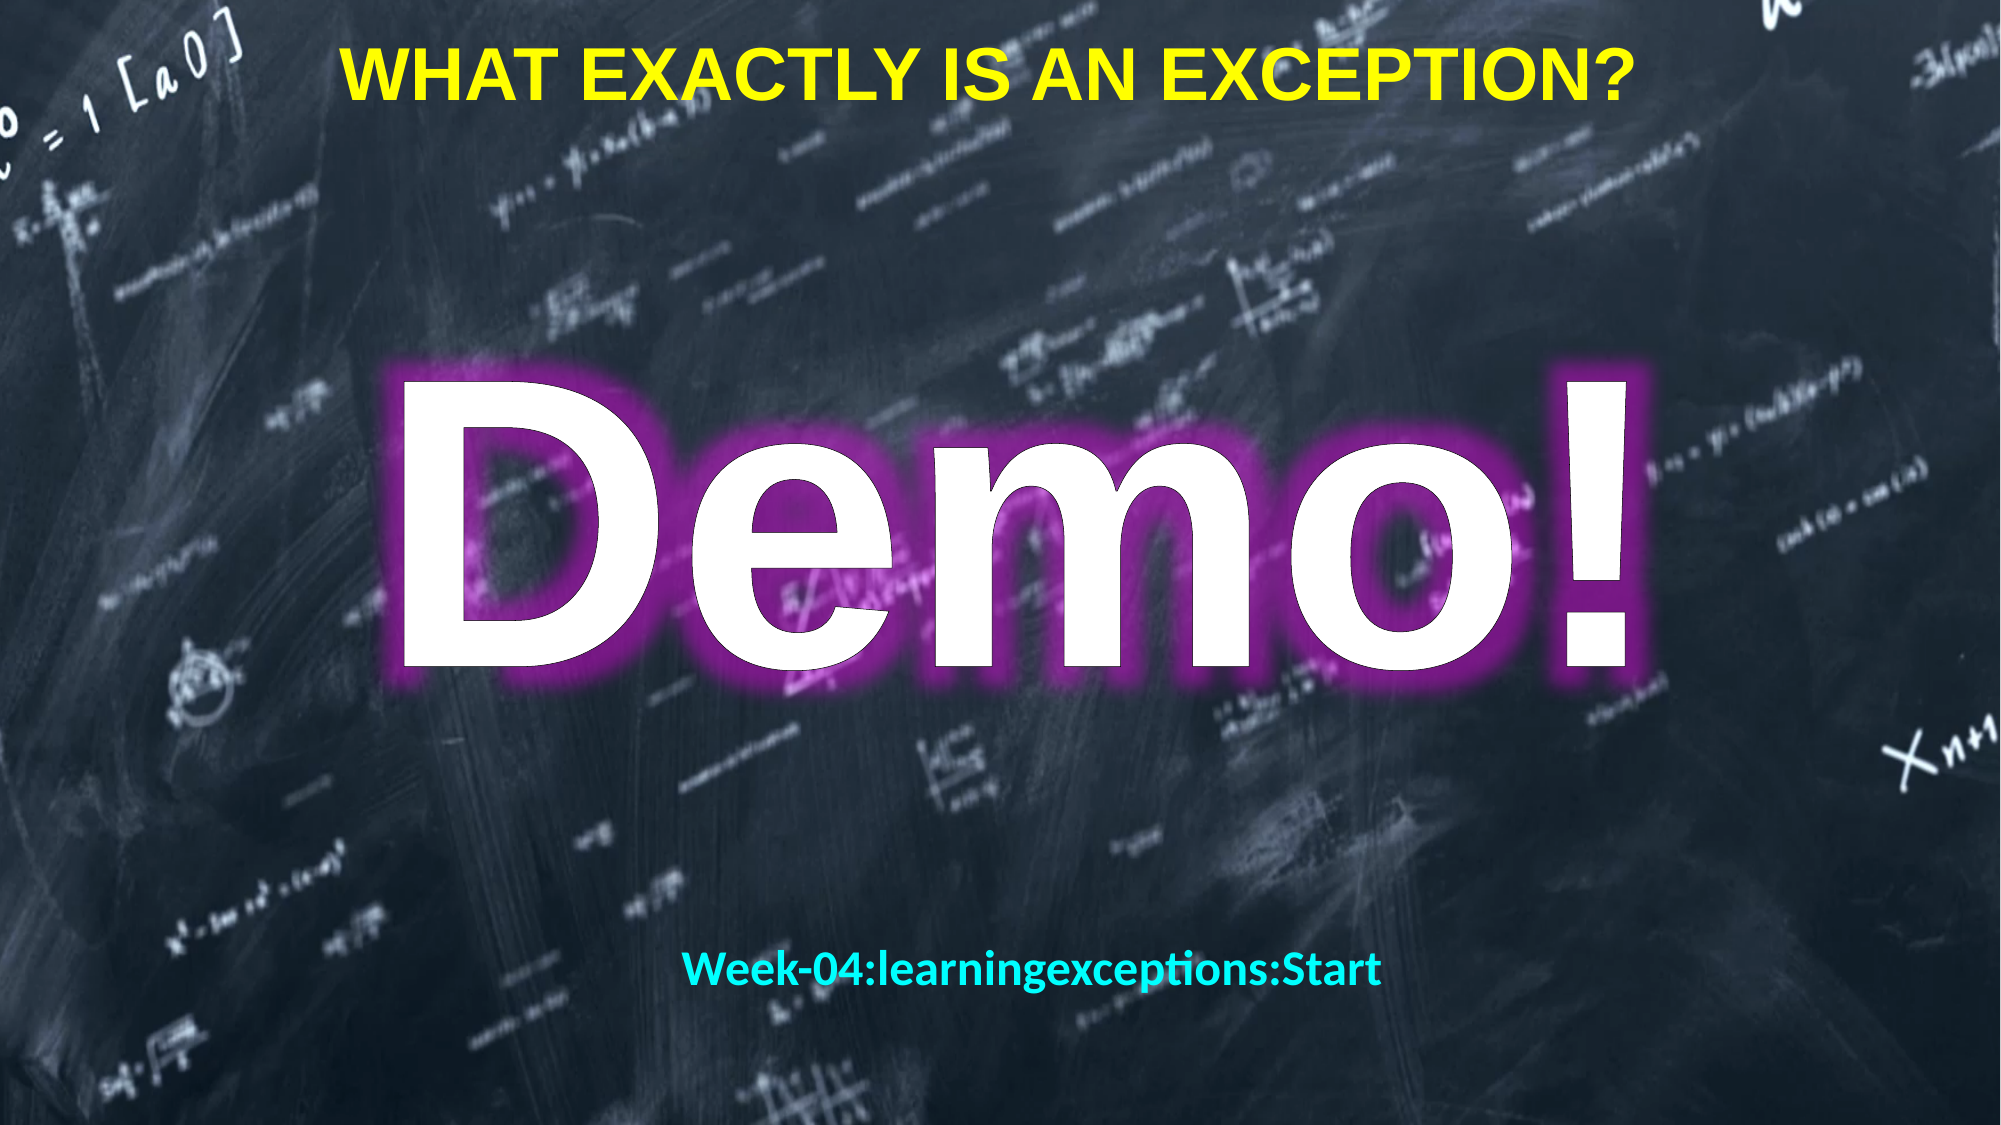

# What exactly is an Exception?
Week-04:learningexceptions:Start